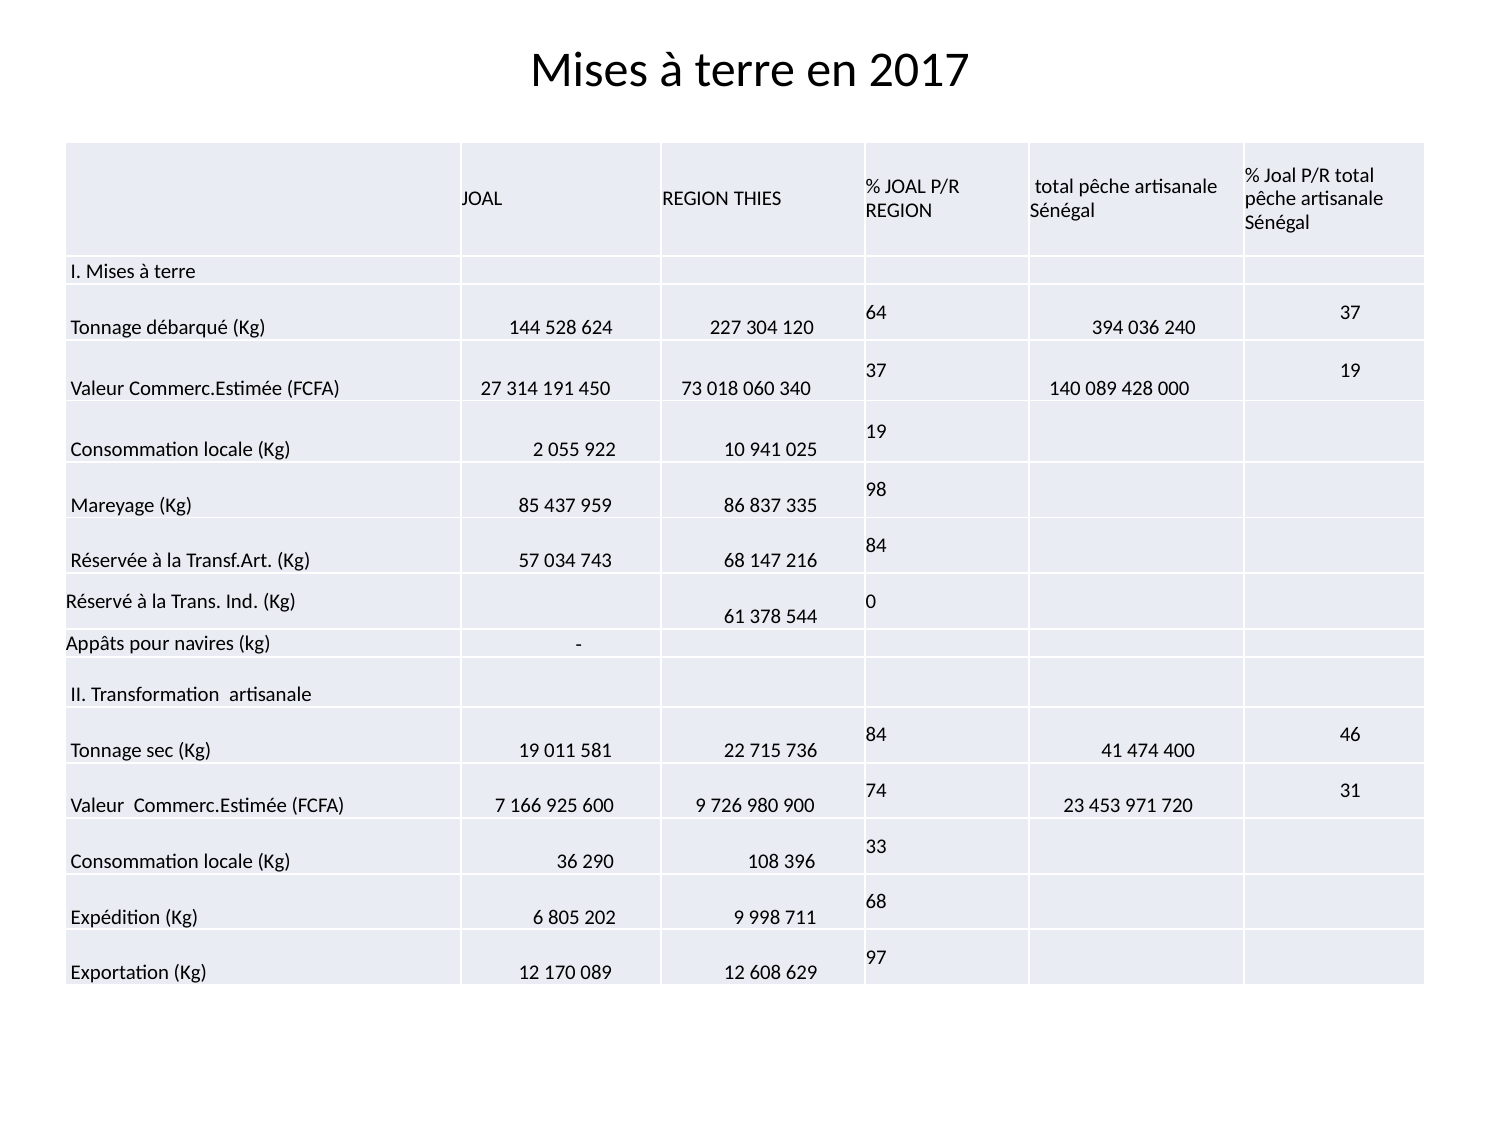

# Mises à terre en 2017
|  | JOAL | REGION THIES | % JOAL P/R REGION | total pêche artisanale Sénégal | % Joal P/R total pêche artisanale Sénégal |
| --- | --- | --- | --- | --- | --- |
| I. Mises à terre |  |  |  |  |  |
| Tonnage débarqué (Kg) | 144 528 624 | 227 304 120 | 64 | 394 036 240 | 37 |
| Valeur Commerc.Estimée (FCFA) | 27 314 191 450 | 73 018 060 340 | 37 | 140 089 428 000 | 19 |
| Consommation locale (Kg) | 2 055 922 | 10 941 025 | 19 |  |  |
| Mareyage (Kg) | 85 437 959 | 86 837 335 | 98 |  |  |
| Réservée à la Transf.Art. (Kg) | 57 034 743 | 68 147 216 | 84 |  |  |
| Réservé à la Trans. Ind. (Kg) |  | 61 378 544 | 0 |  |  |
| Appâts pour navires (kg) | - |  |  |  |  |
| II. Transformation artisanale |  |  |  |  |  |
| Tonnage sec (Kg) | 19 011 581 | 22 715 736 | 84 | 41 474 400 | 46 |
| Valeur Commerc.Estimée (FCFA) | 7 166 925 600 | 9 726 980 900 | 74 | 23 453 971 720 | 31 |
| Consommation locale (Kg) | 36 290 | 108 396 | 33 |  |  |
| Expédition (Kg) | 6 805 202 | 9 998 711 | 68 |  |  |
| Exportation (Kg) | 12 170 089 | 12 608 629 | 97 |  |  |